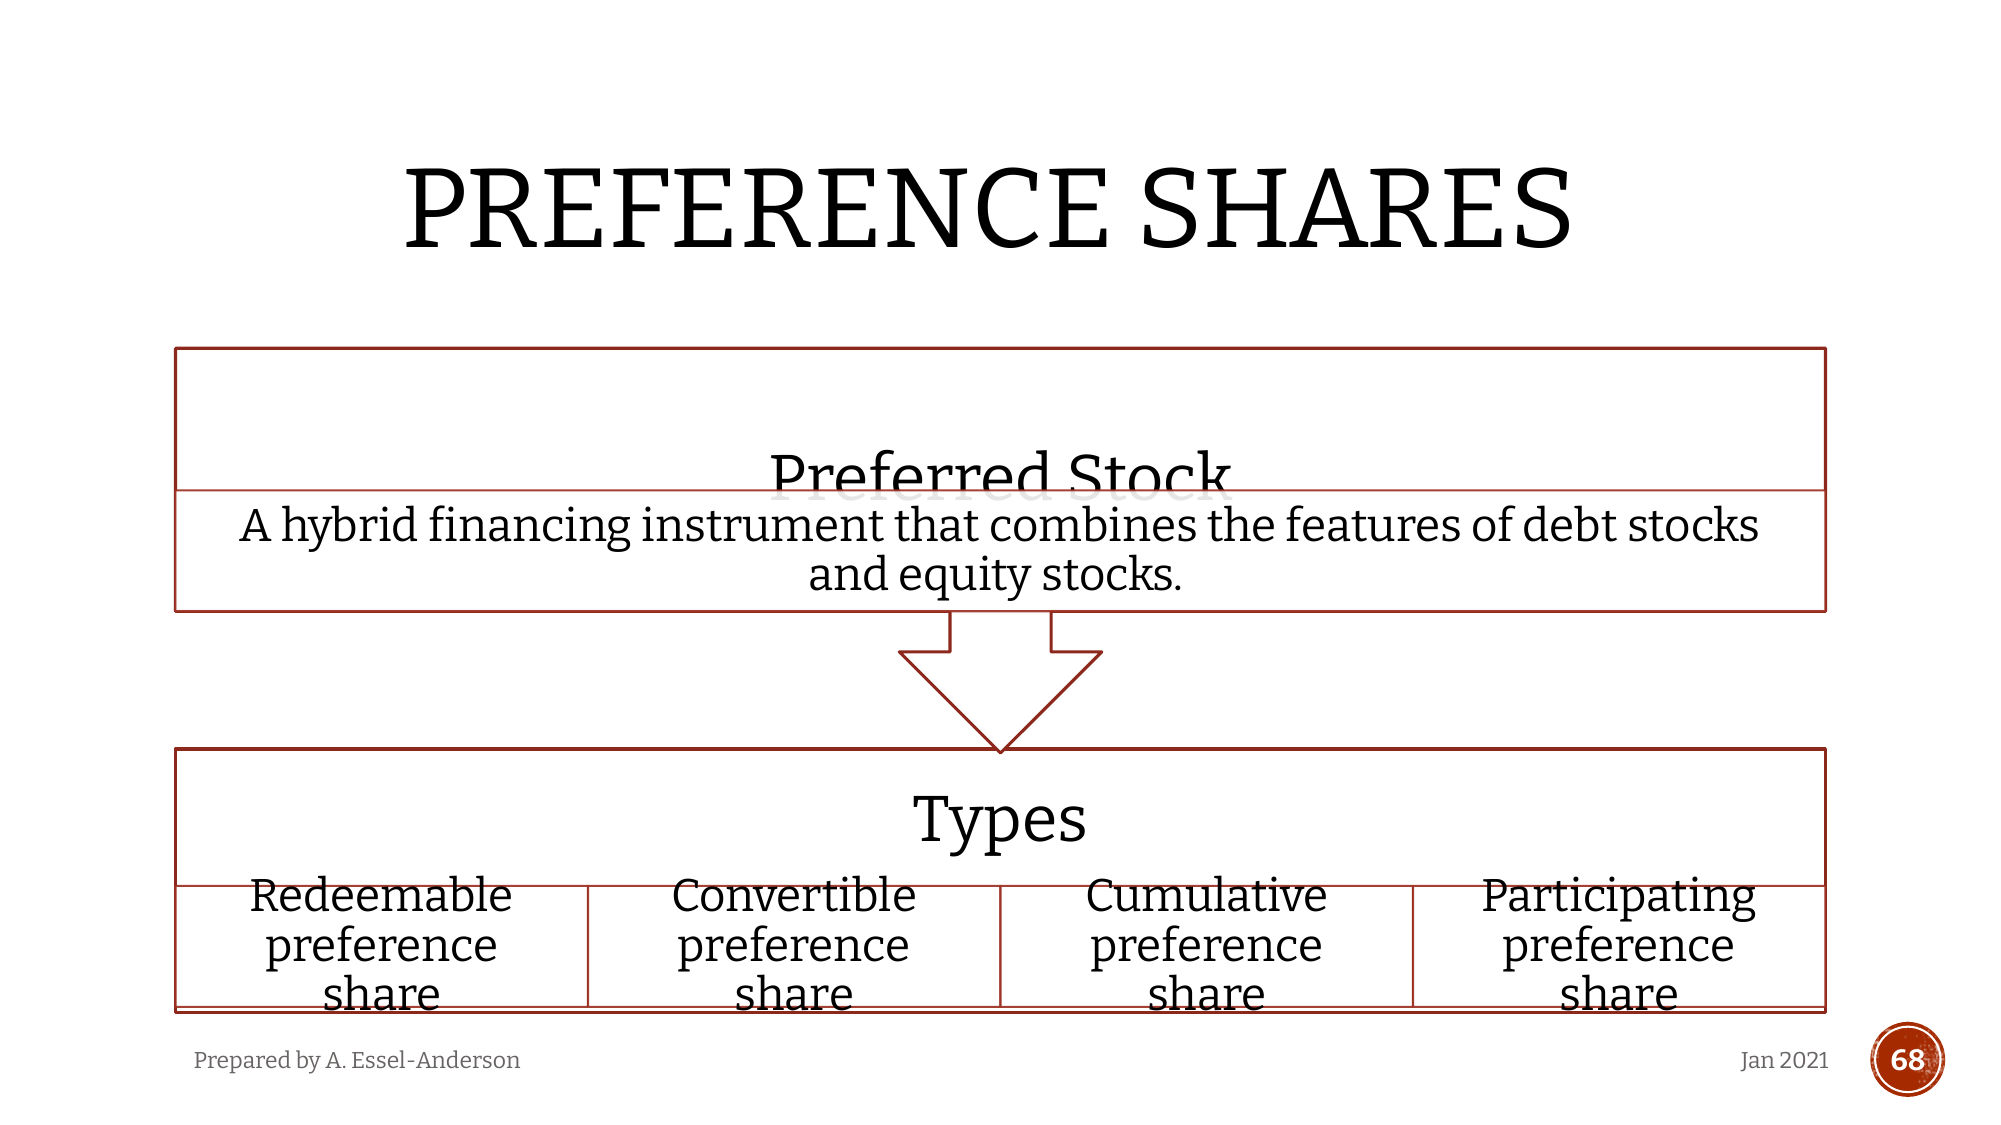

# Preference shares
Types
Redeemable preference share
Convertible preference share
Cumulative preference share
Participating preference share
Preferred Stock
A hybrid financing instrument that combines the features of debt stocks and equity stocks.
Prepared by A. Essel-Anderson
Jan 2021
68